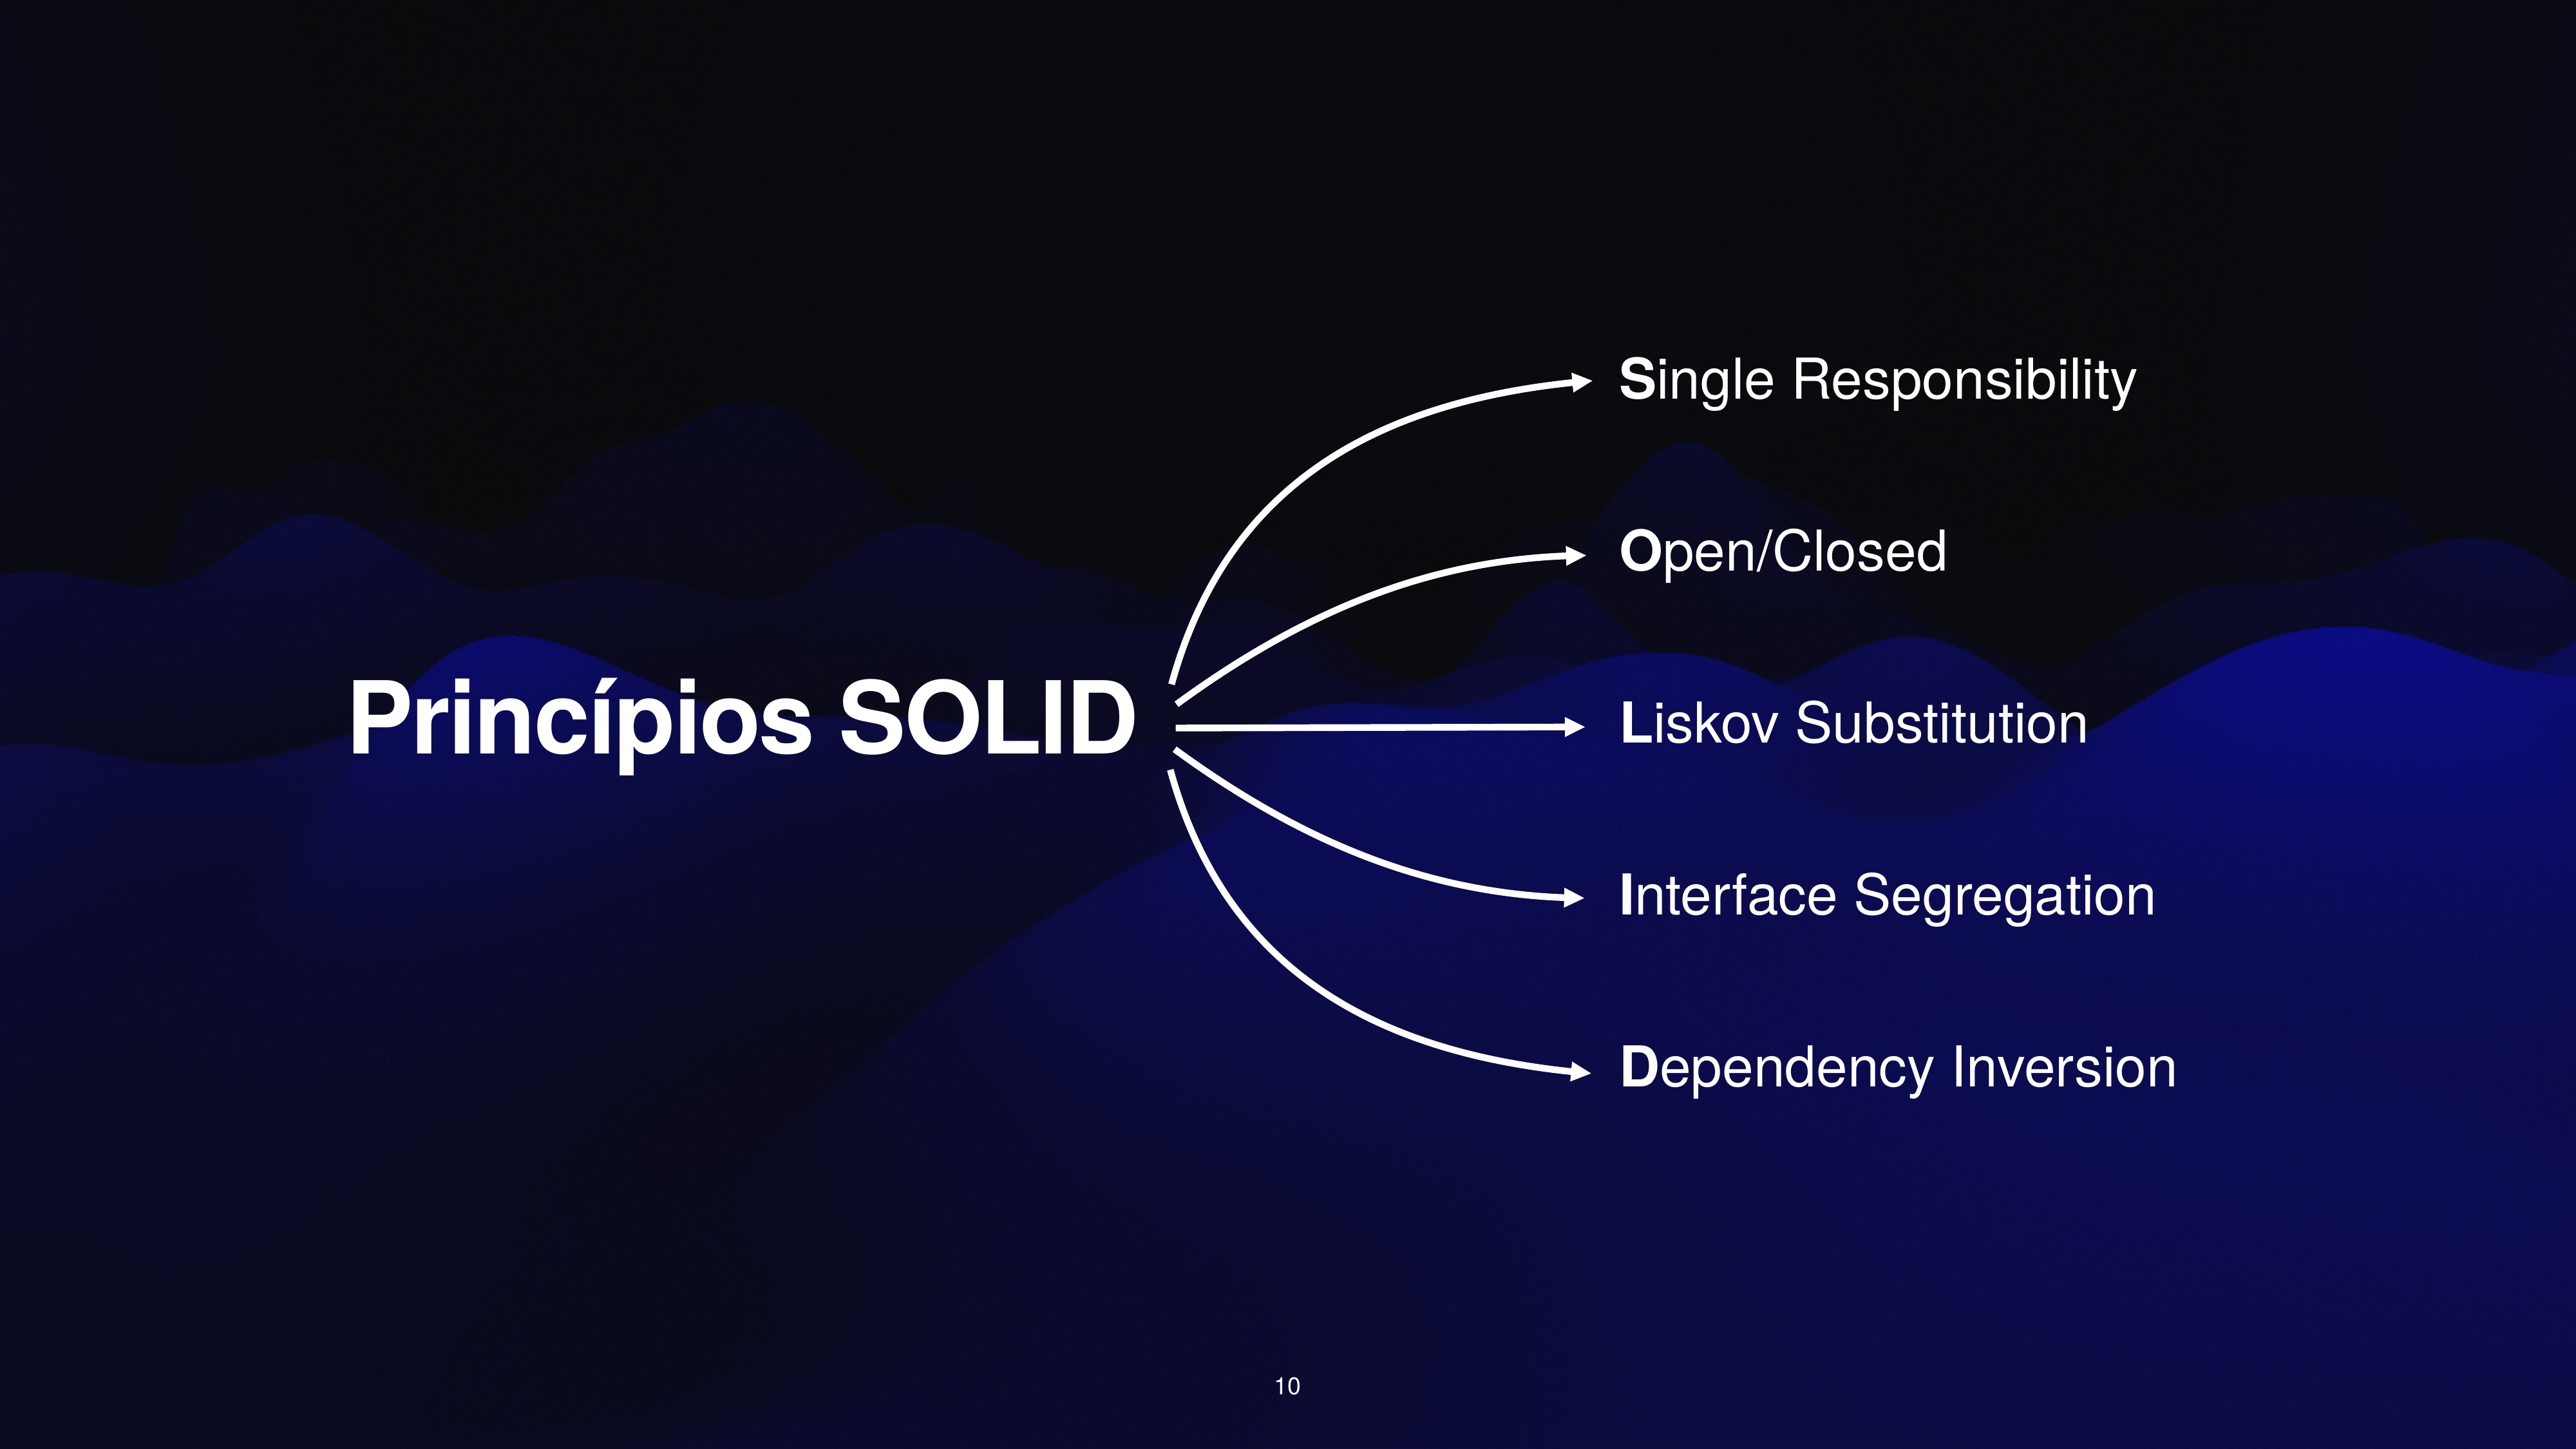

Single Responsibility
Open/Closed
Liskov Substitution
Interface Segregation
Dependency Inversion

Princípios SOLID

10
10